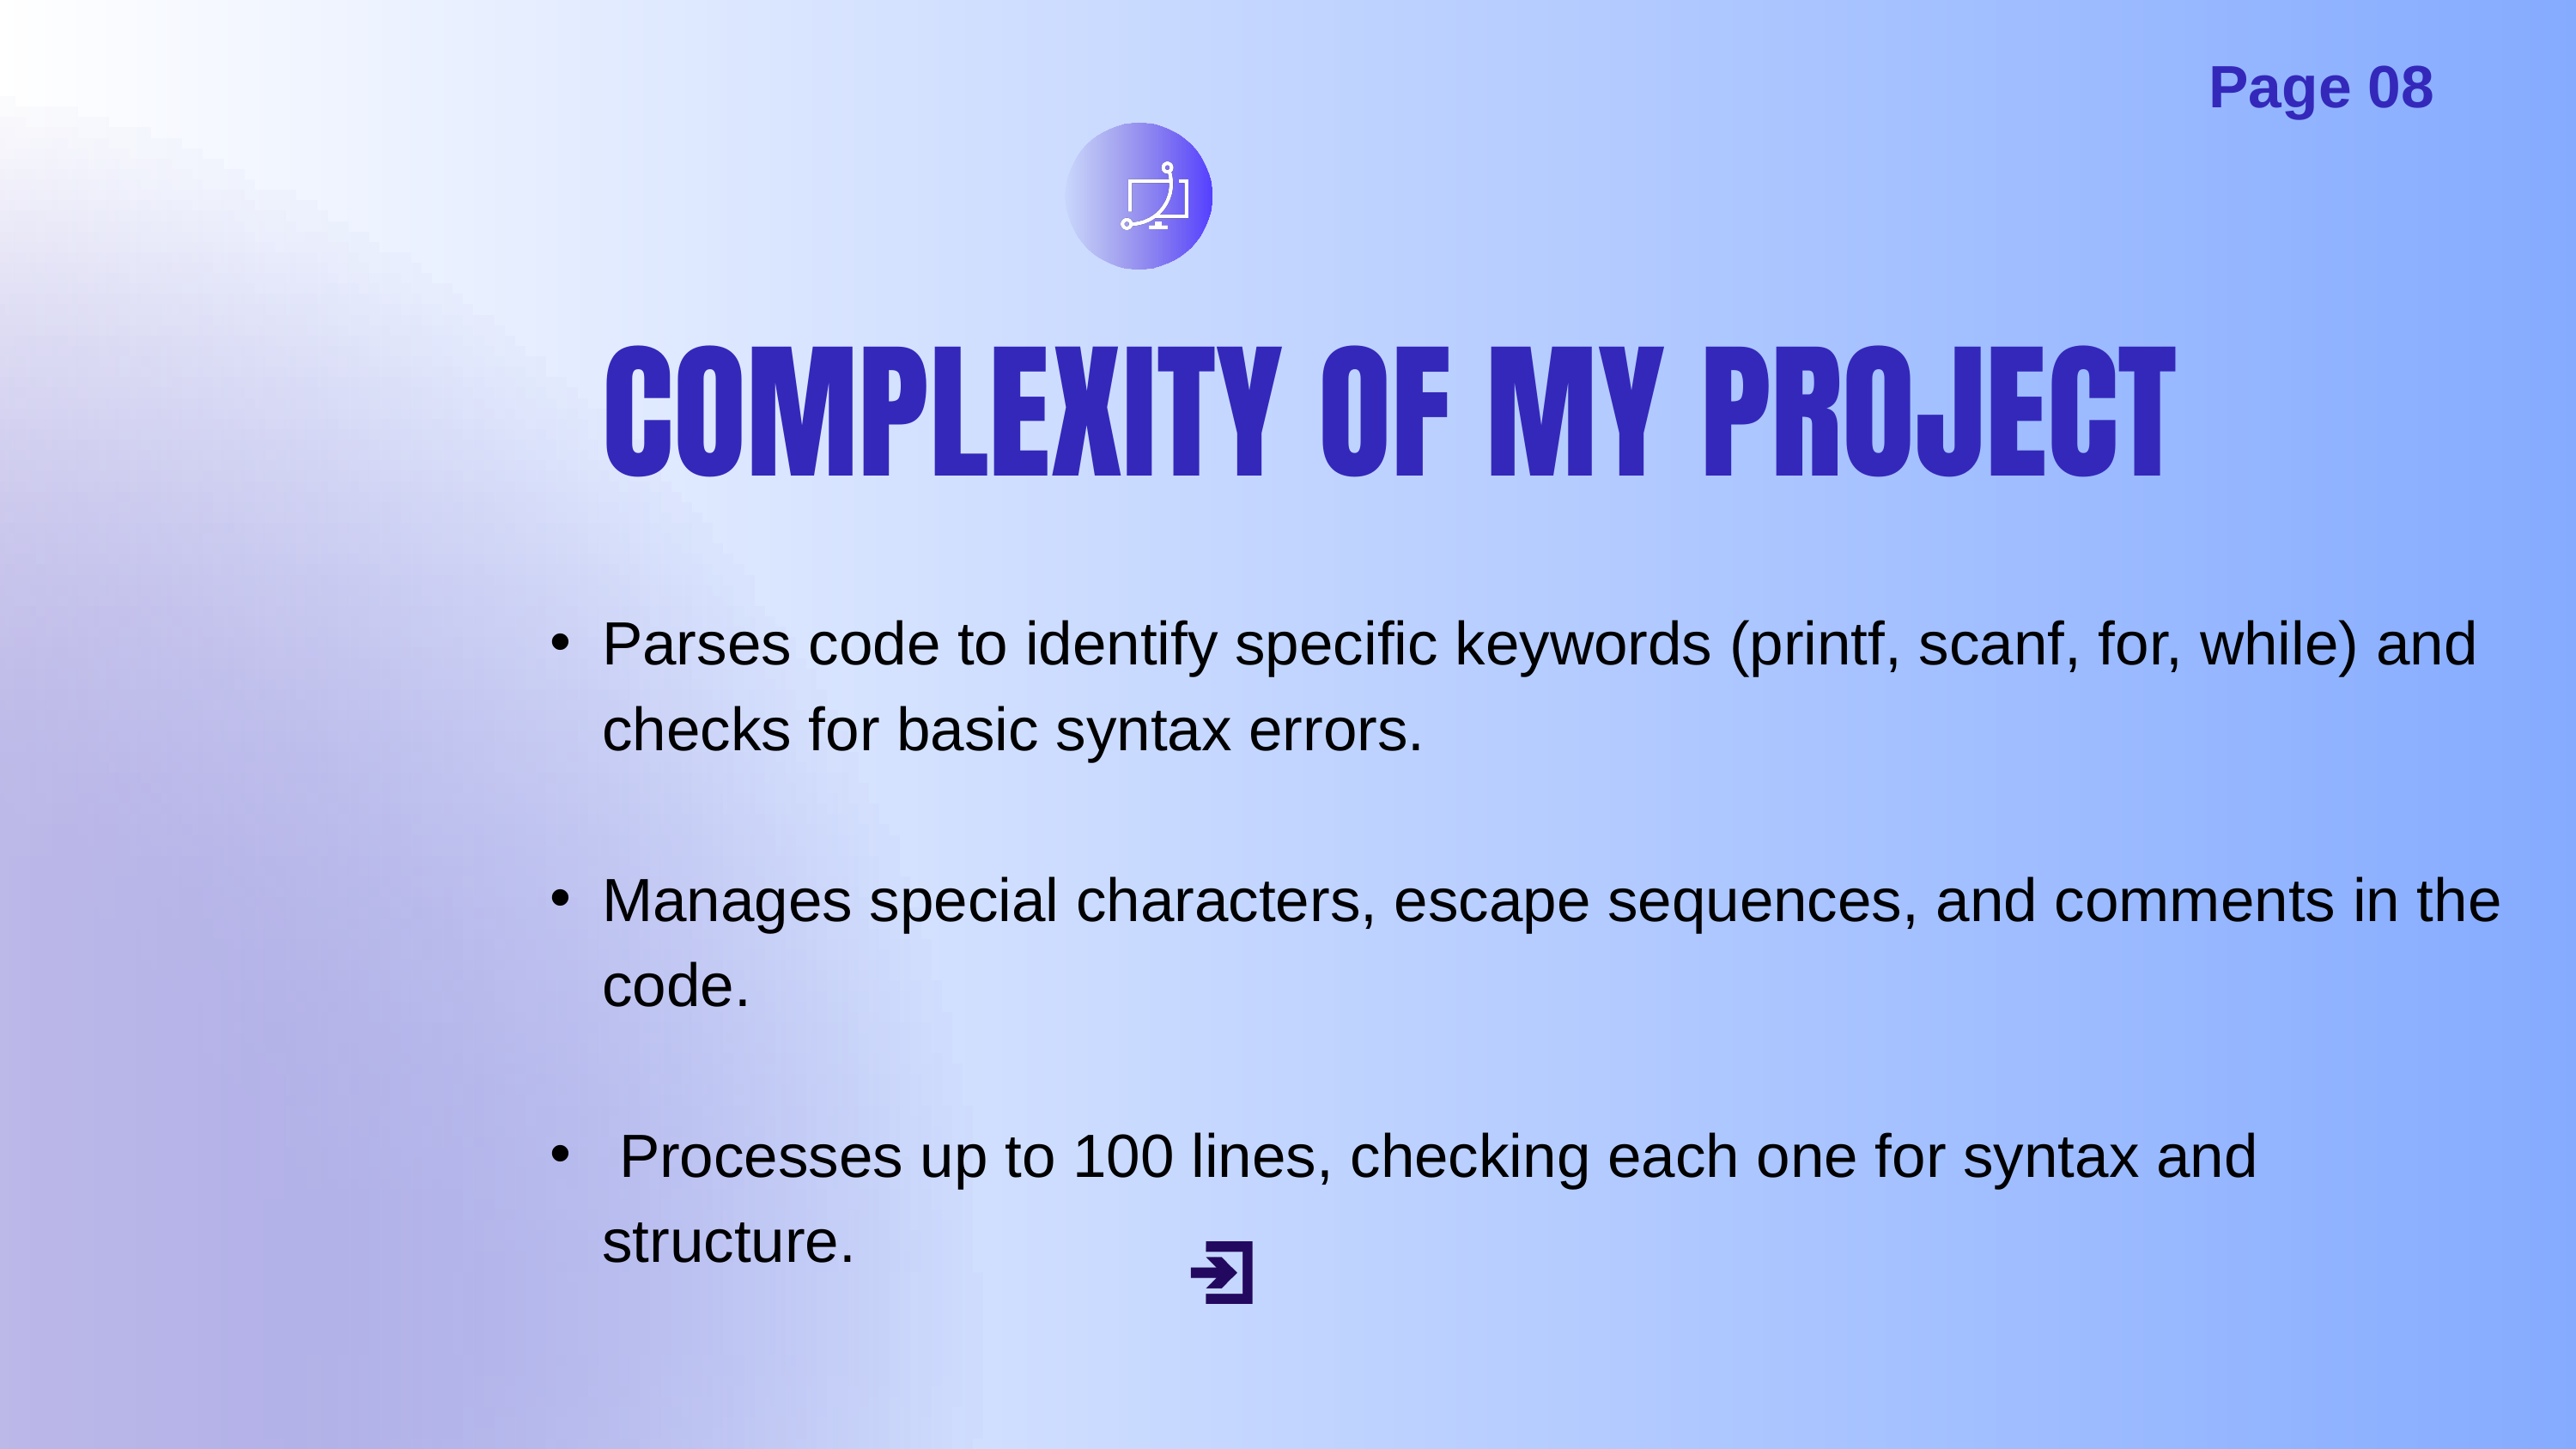

Page 08

COMPLEXITY OF MY PROJECT
Parses code to identify specific keywords (printf, scanf, for, while) and checks for basic syntax errors.

Manages special characters, escape sequences, and comments in the code.

 Processes up to 100 lines, checking each one for syntax and structure.